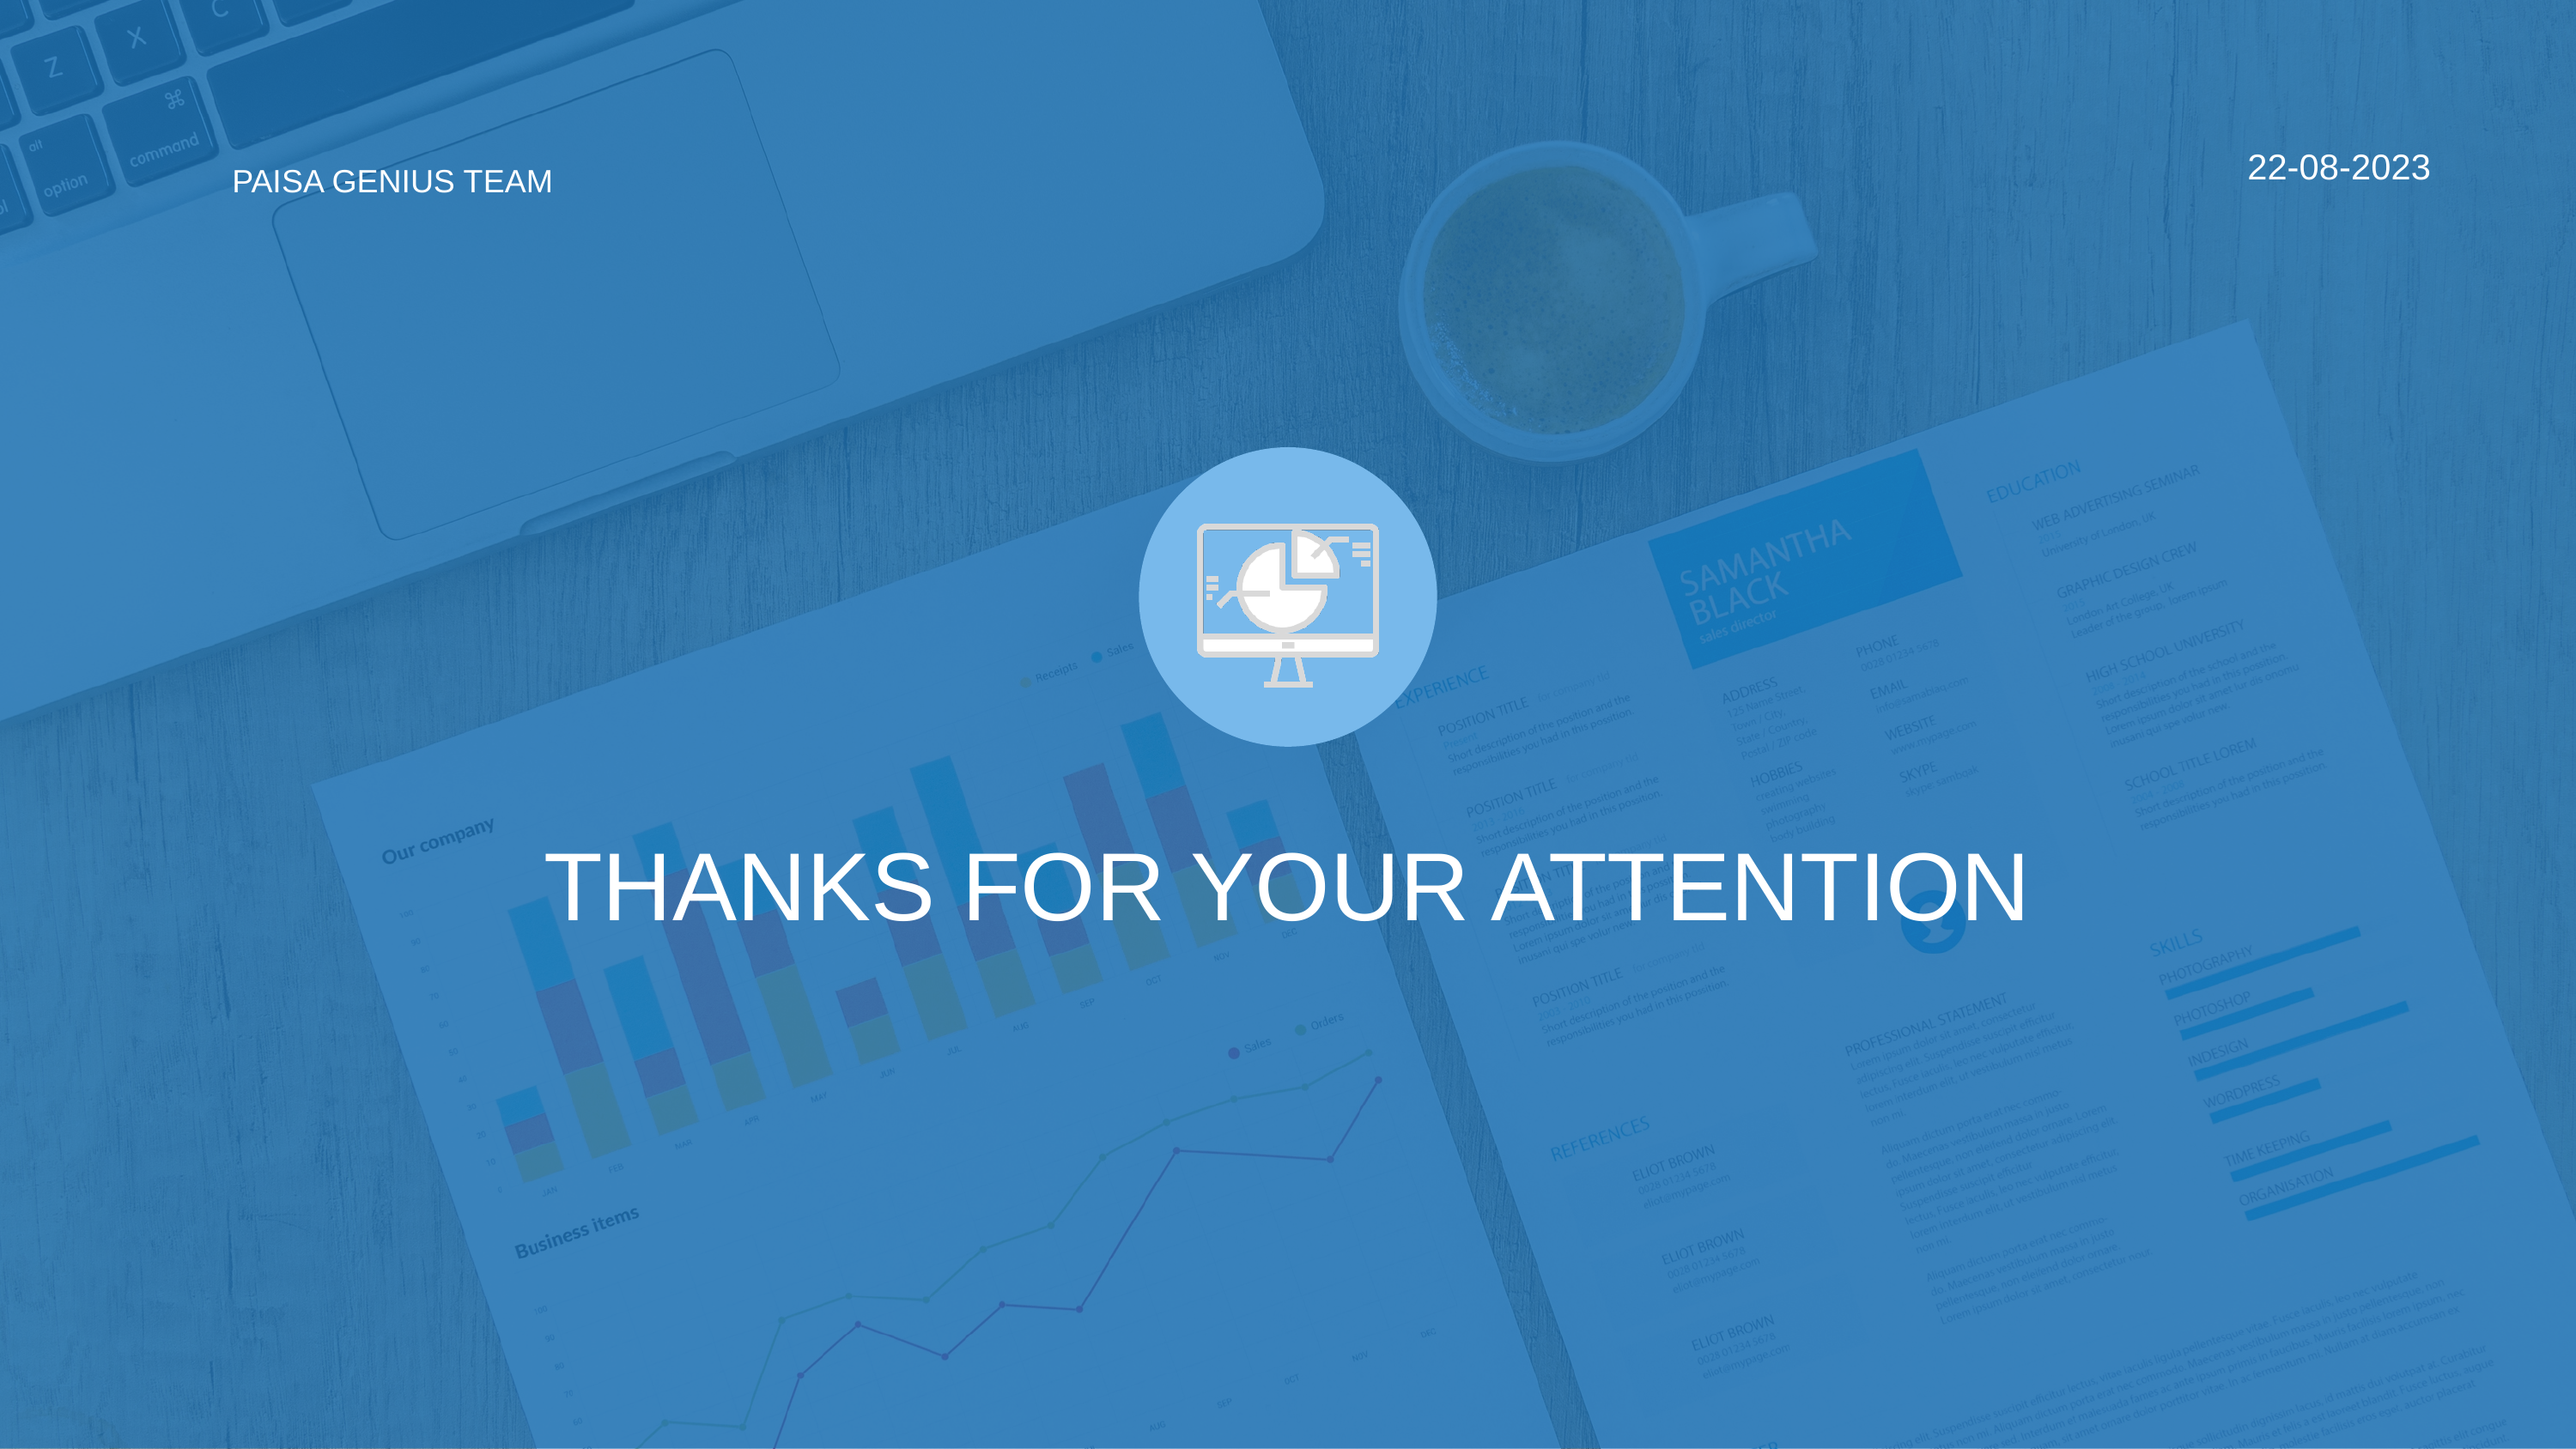

22-08-2023
PAISA GENIUS TEAM

THANKS FOR YOUR ATTENTION